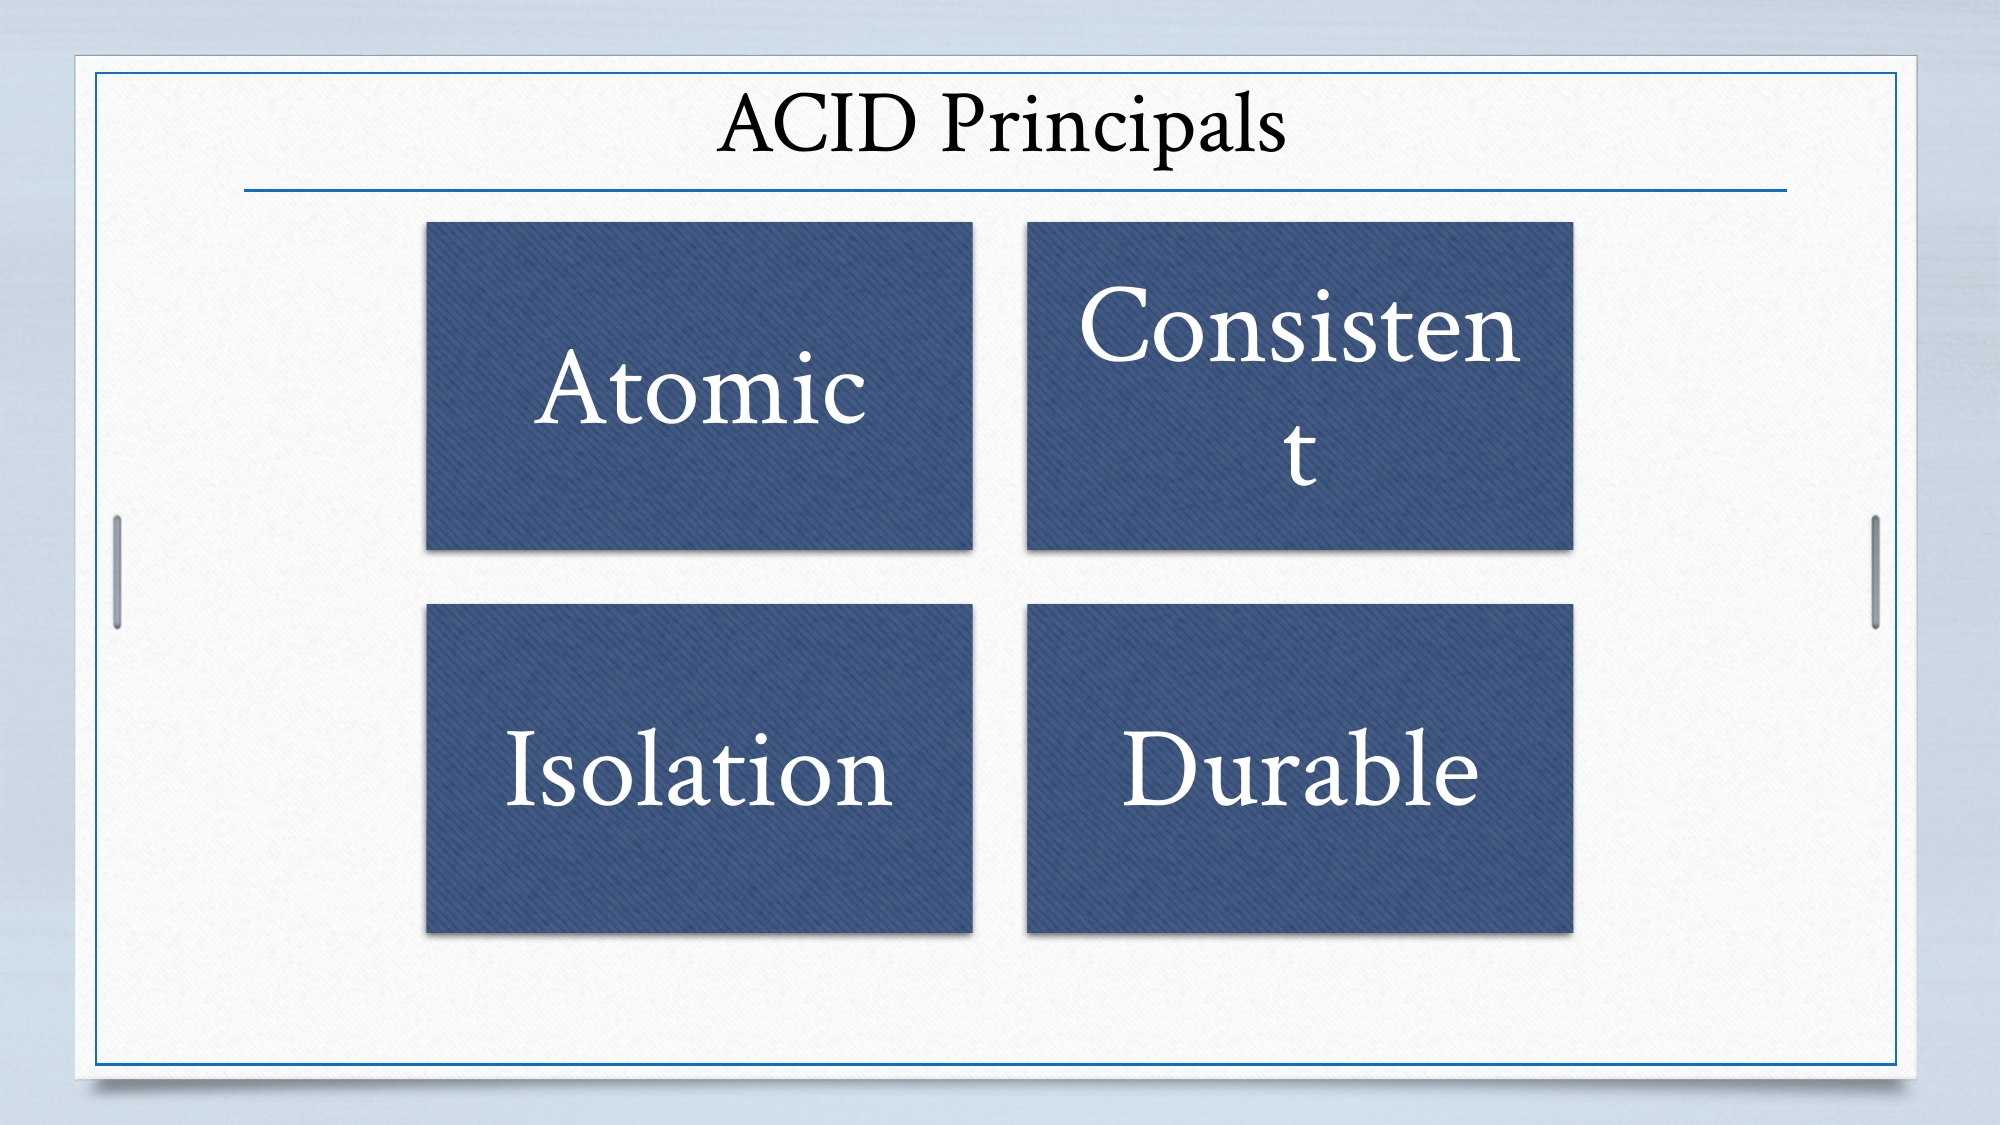

# ACID Principals
Atomic
Consistent
Isolation
Durable